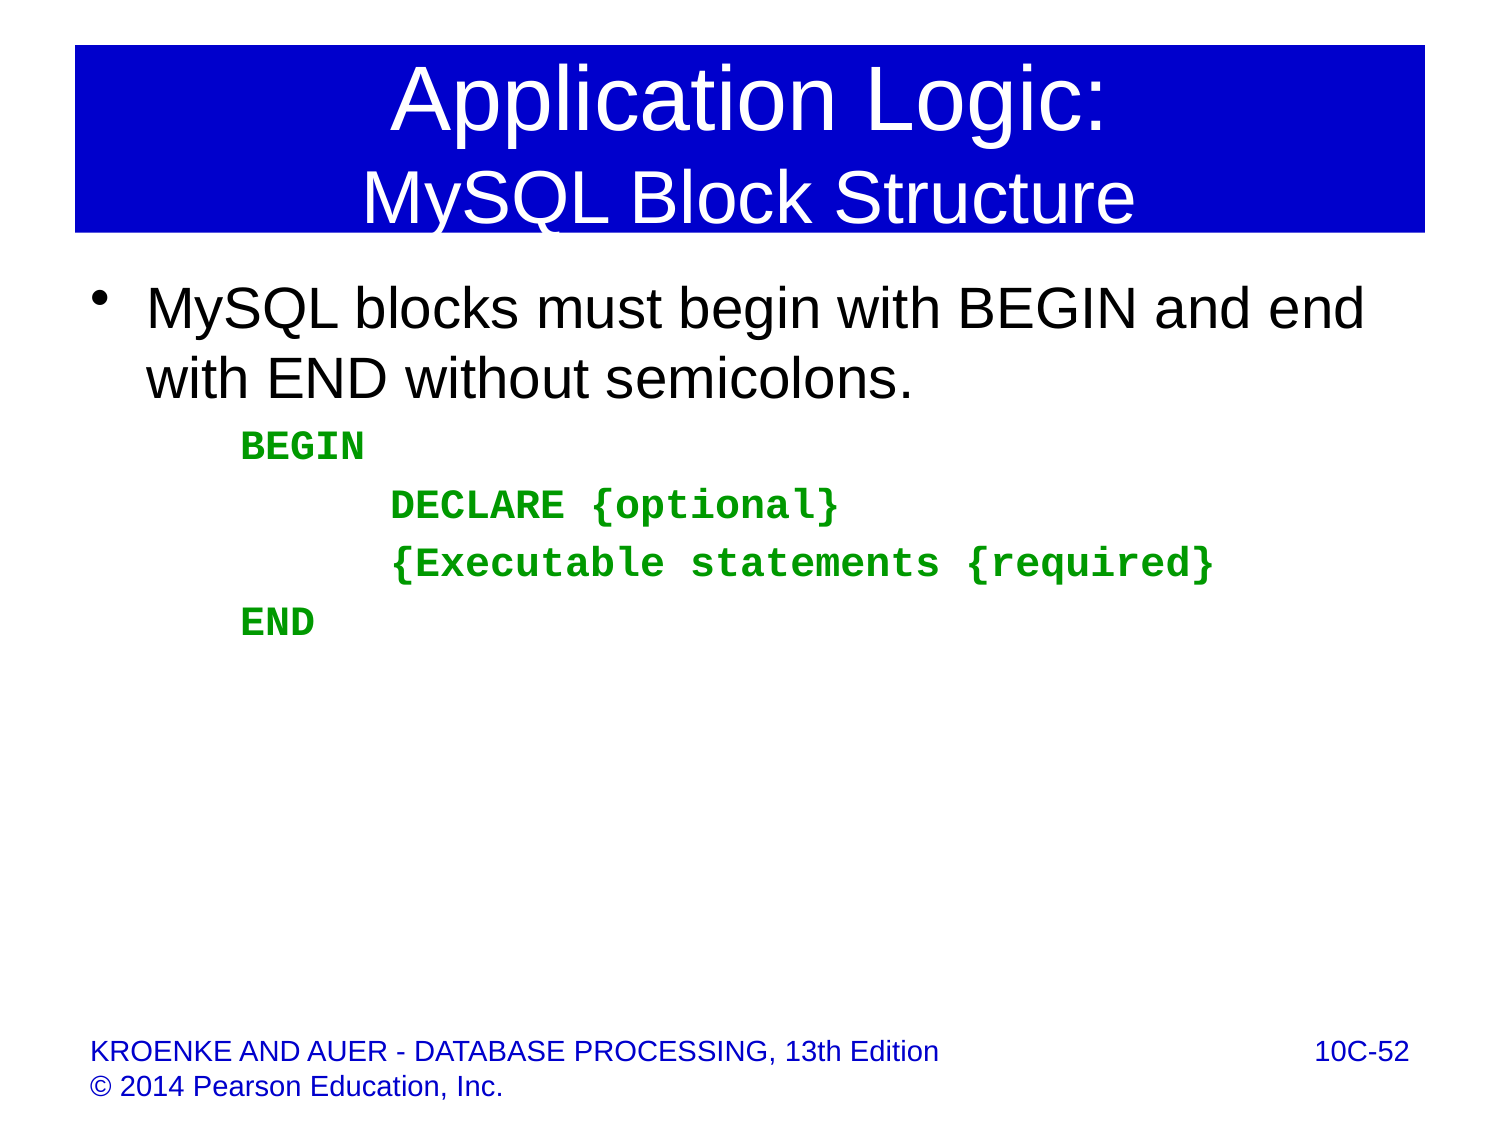

# Application Logic: MySQL Block Structure
MySQL blocks must begin with BEGIN and end with END without semicolons.
	BEGIN
		DECLARE {optional}
		{Executable statements {required}
	END
10C-52

KROENKE AND AUER - DATABASE PROCESSING, 13th Edition  © 2014 Pearson Education, Inc.